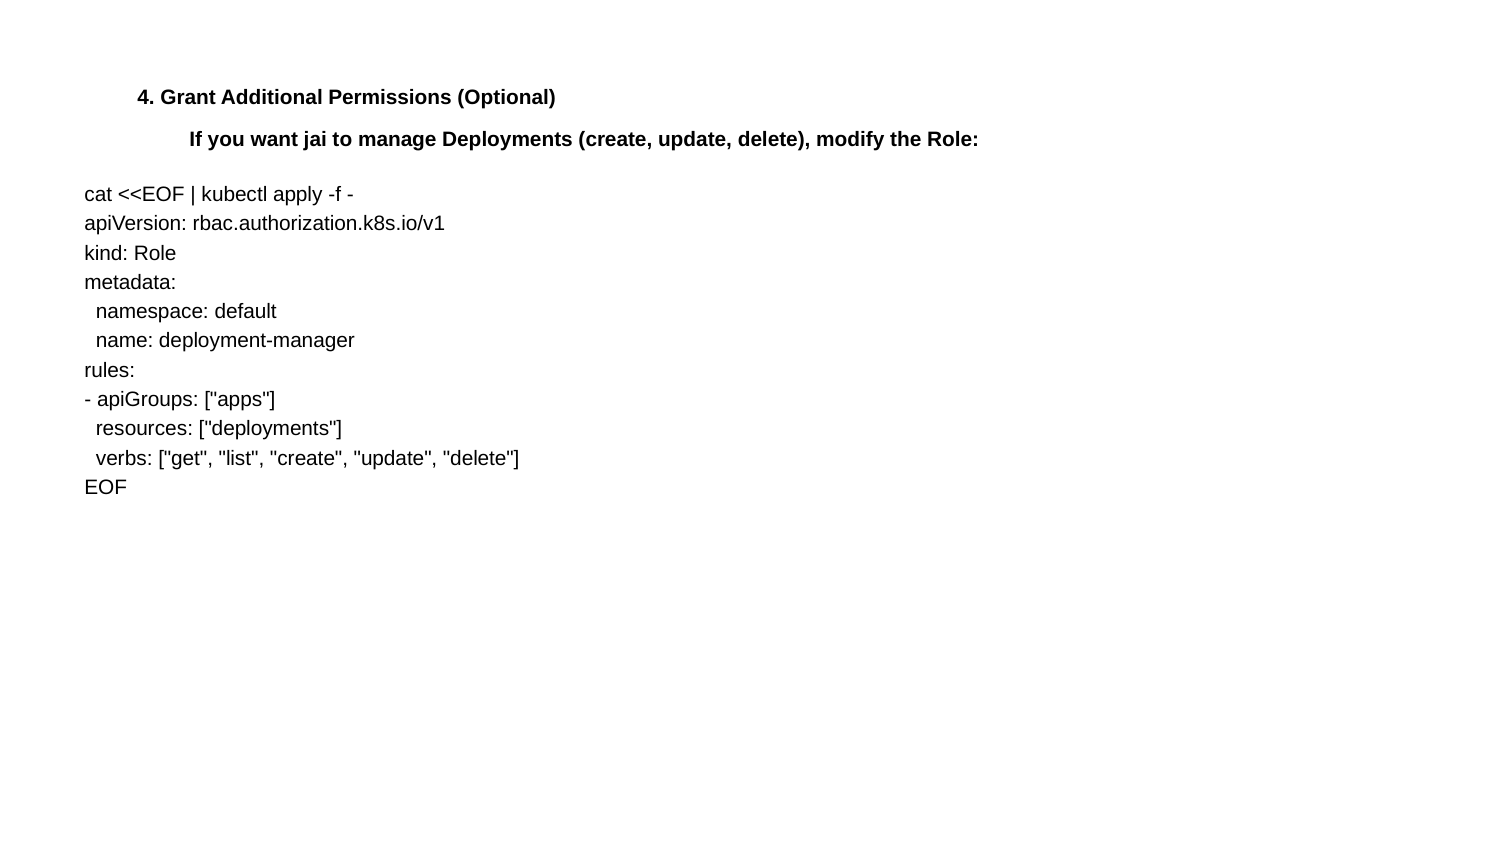

4. Grant Additional Permissions (Optional)
If you want jai to manage Deployments (create, update, delete), modify the Role:
cat <<EOF | kubectl apply -f -
apiVersion: rbac.authorization.k8s.io/v1
kind: Role
metadata:
  namespace: default
  name: deployment-manager
rules:
- apiGroups: ["apps"]
  resources: ["deployments"]
  verbs: ["get", "list", "create", "update", "delete"]
EOF